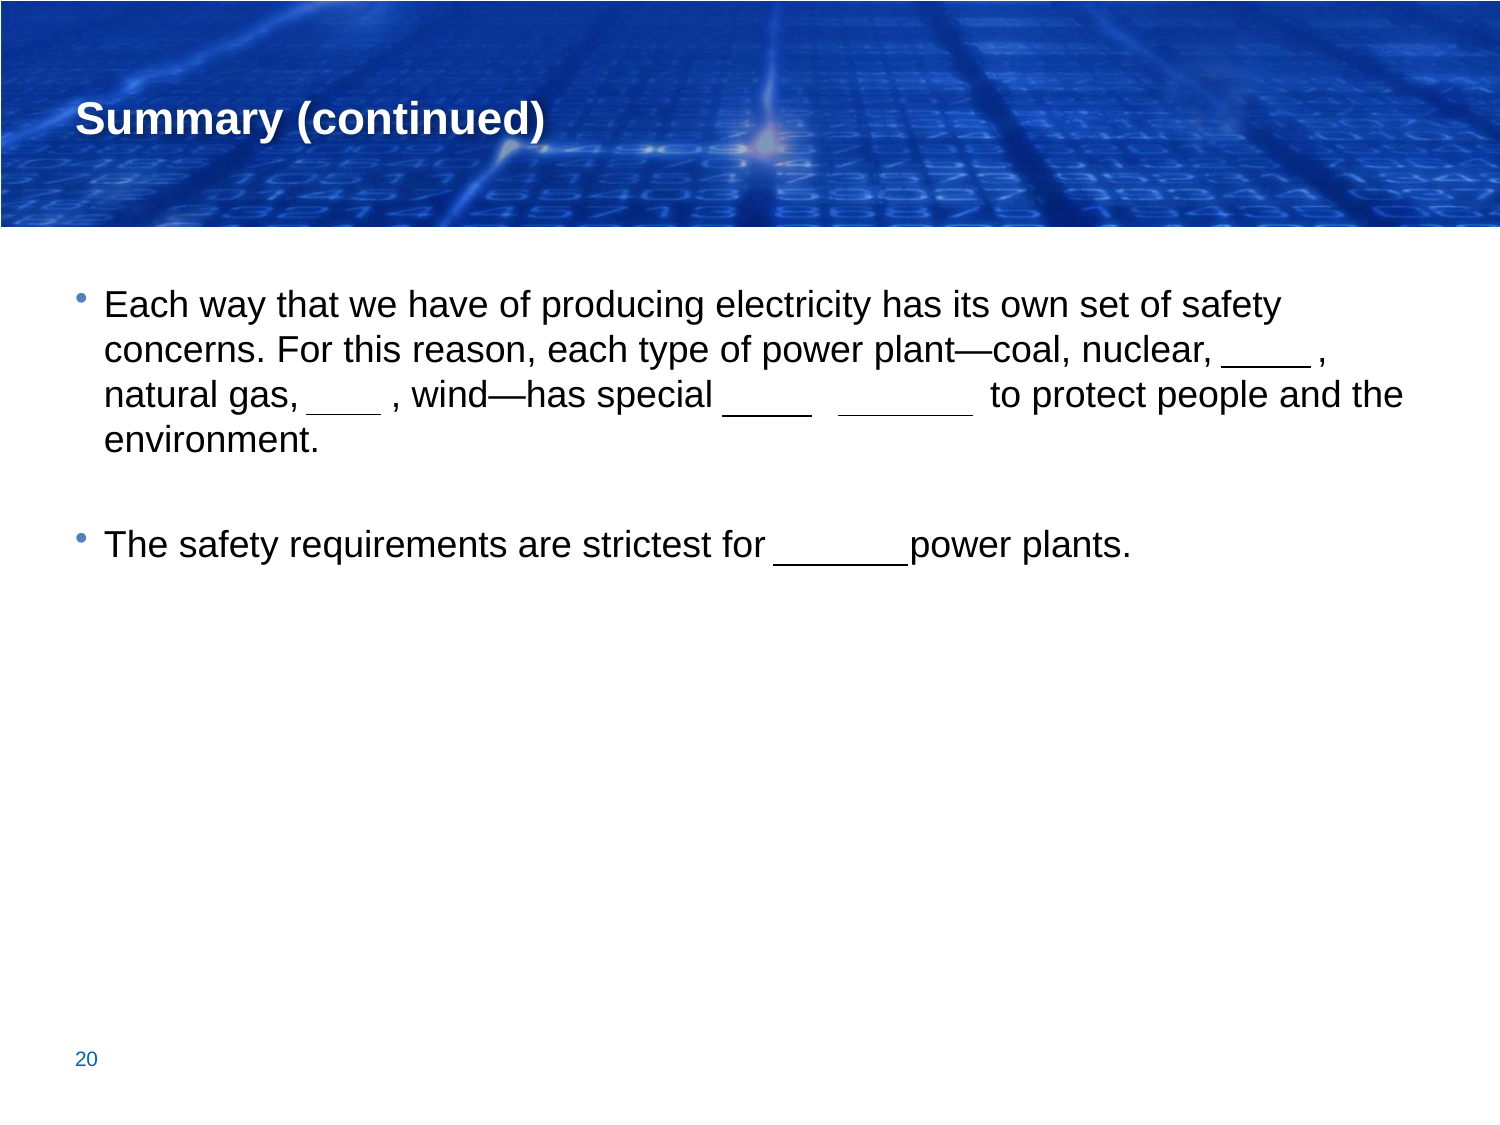

# Summary (continued)
Each way that we have of producing electricity has its own set of safety concerns. For this reason, each type of power plant—coal, nuclear, hydro, natural gas, solar, wind—has special design features to protect people and the environment.

The safety requirements are strictest for nuclear power plants.
20